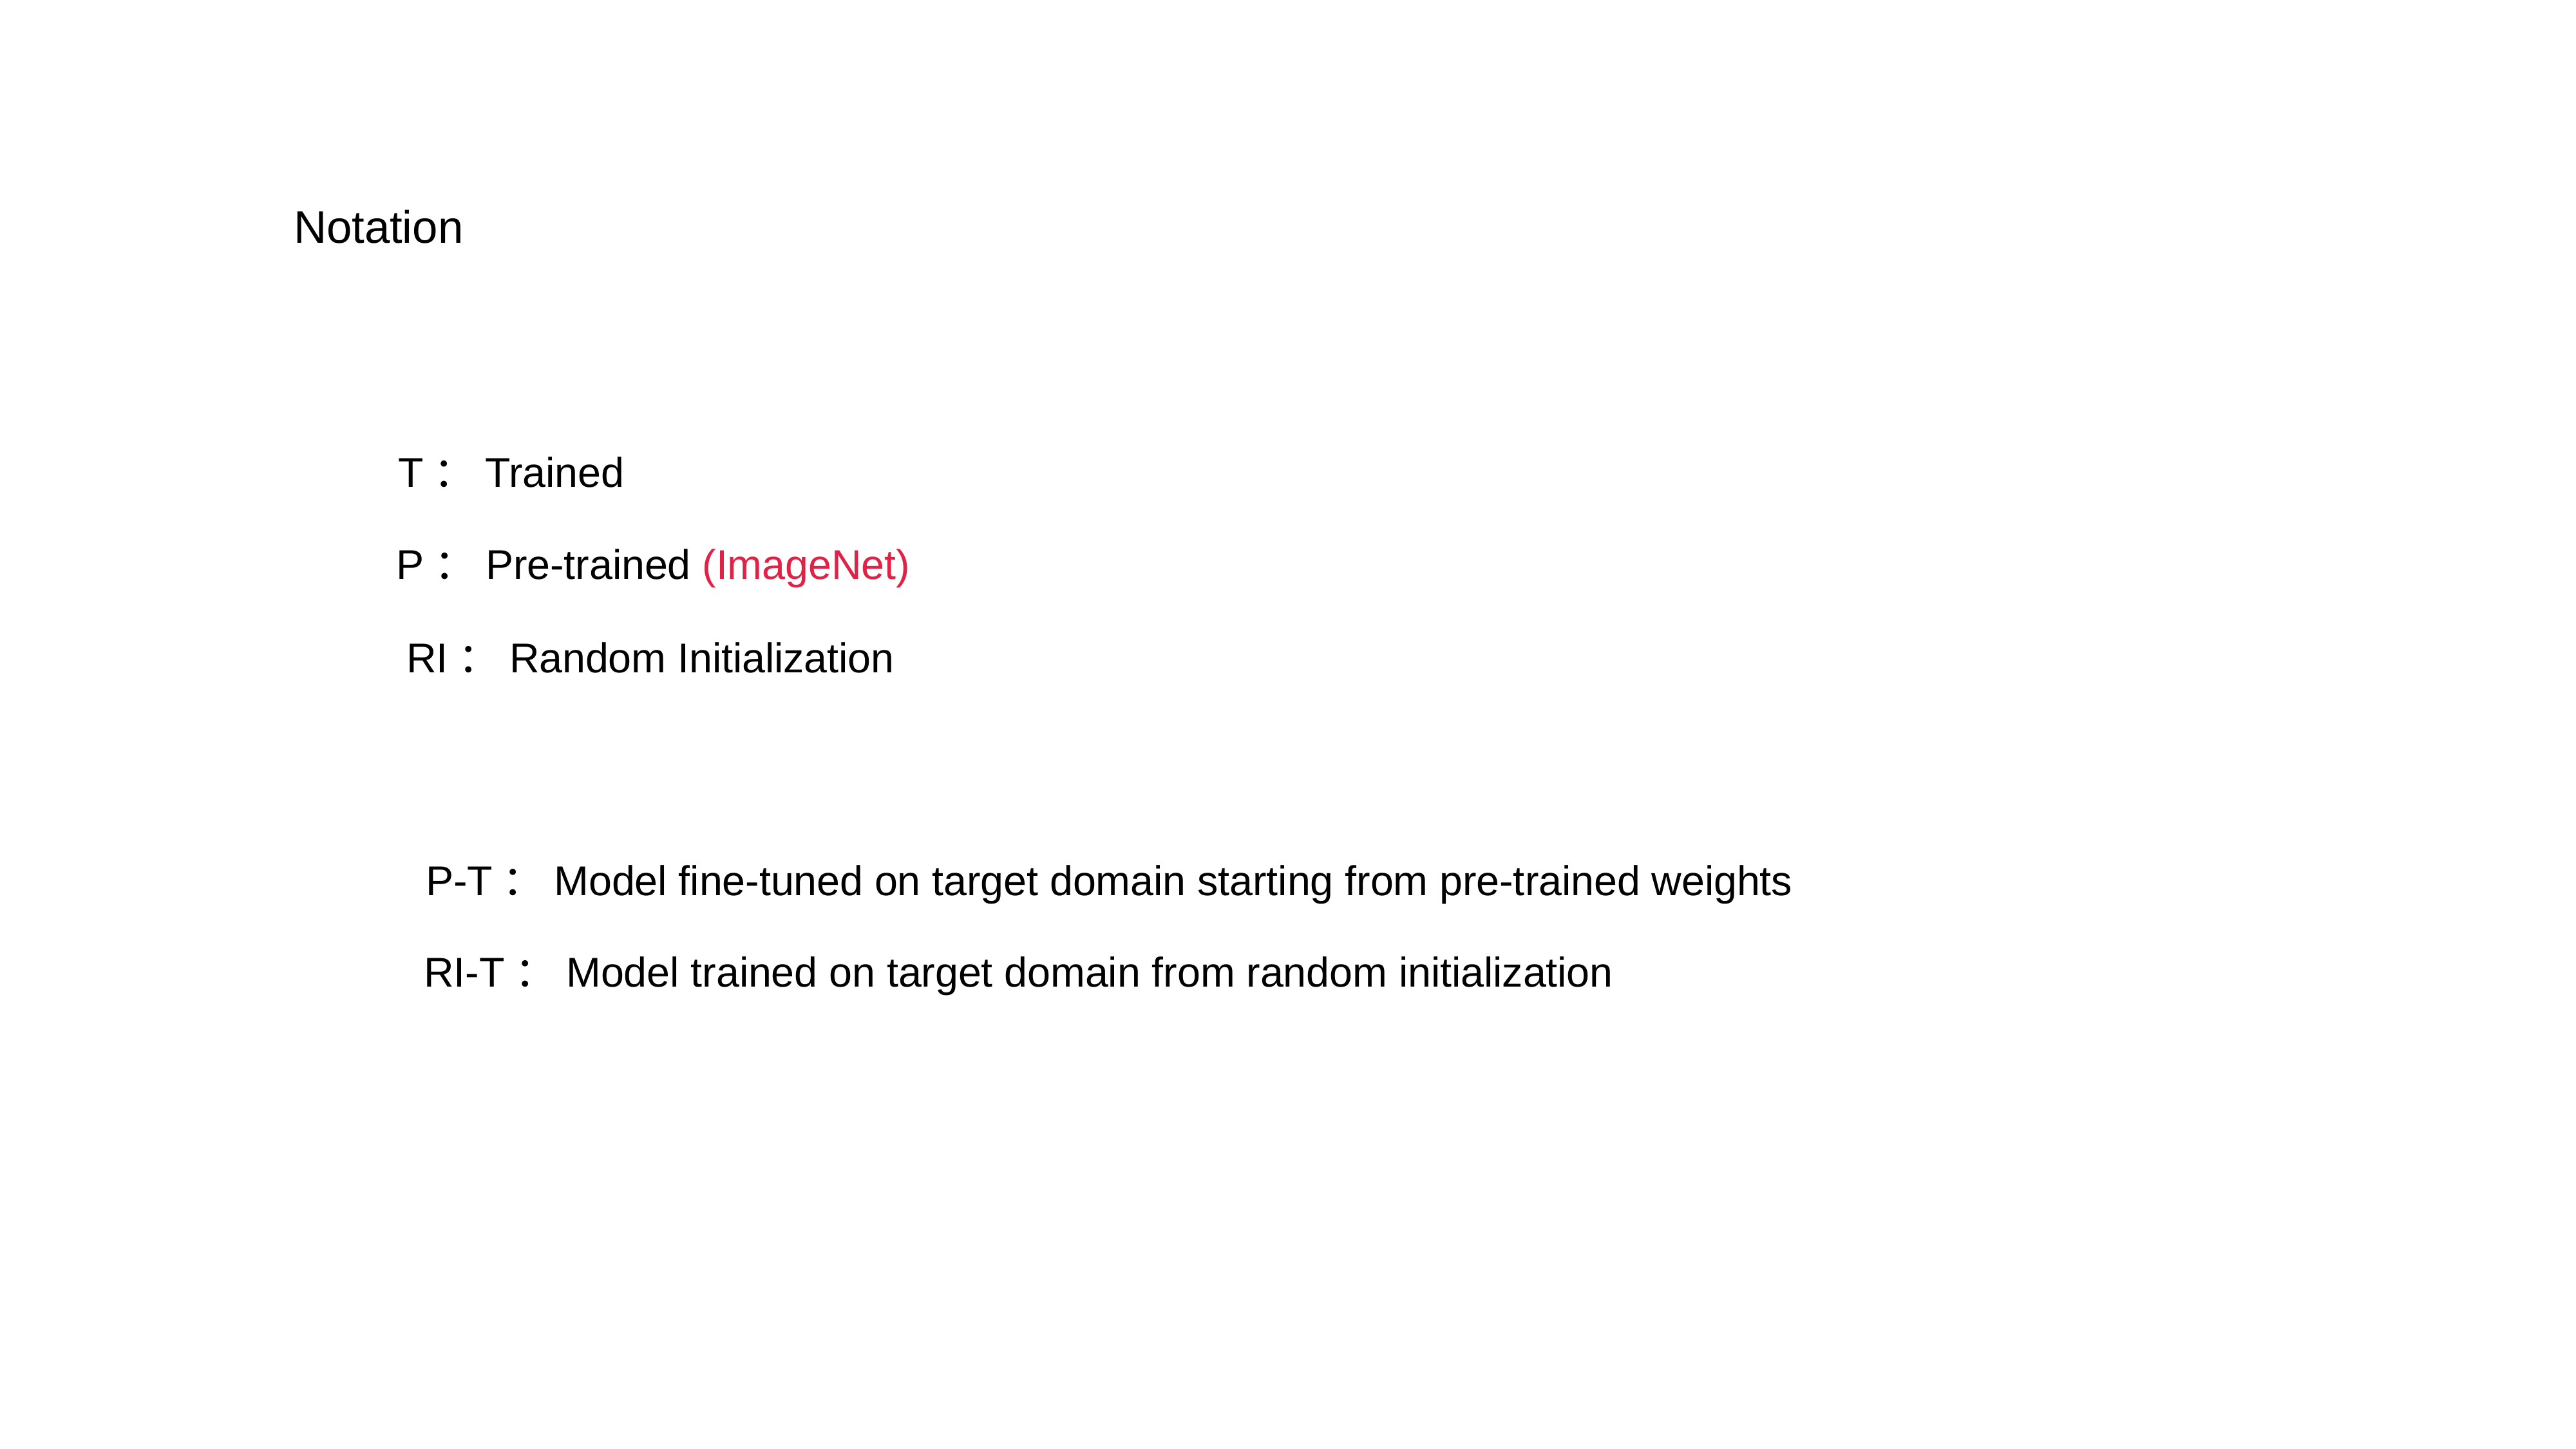

Notation
T：Trained
P：Pre-trained (ImageNet)
RI：Random Initialization
P-T：Model fine-tuned on target domain starting from pre-trained weights
RI-T：Model trained on target domain from random initialization